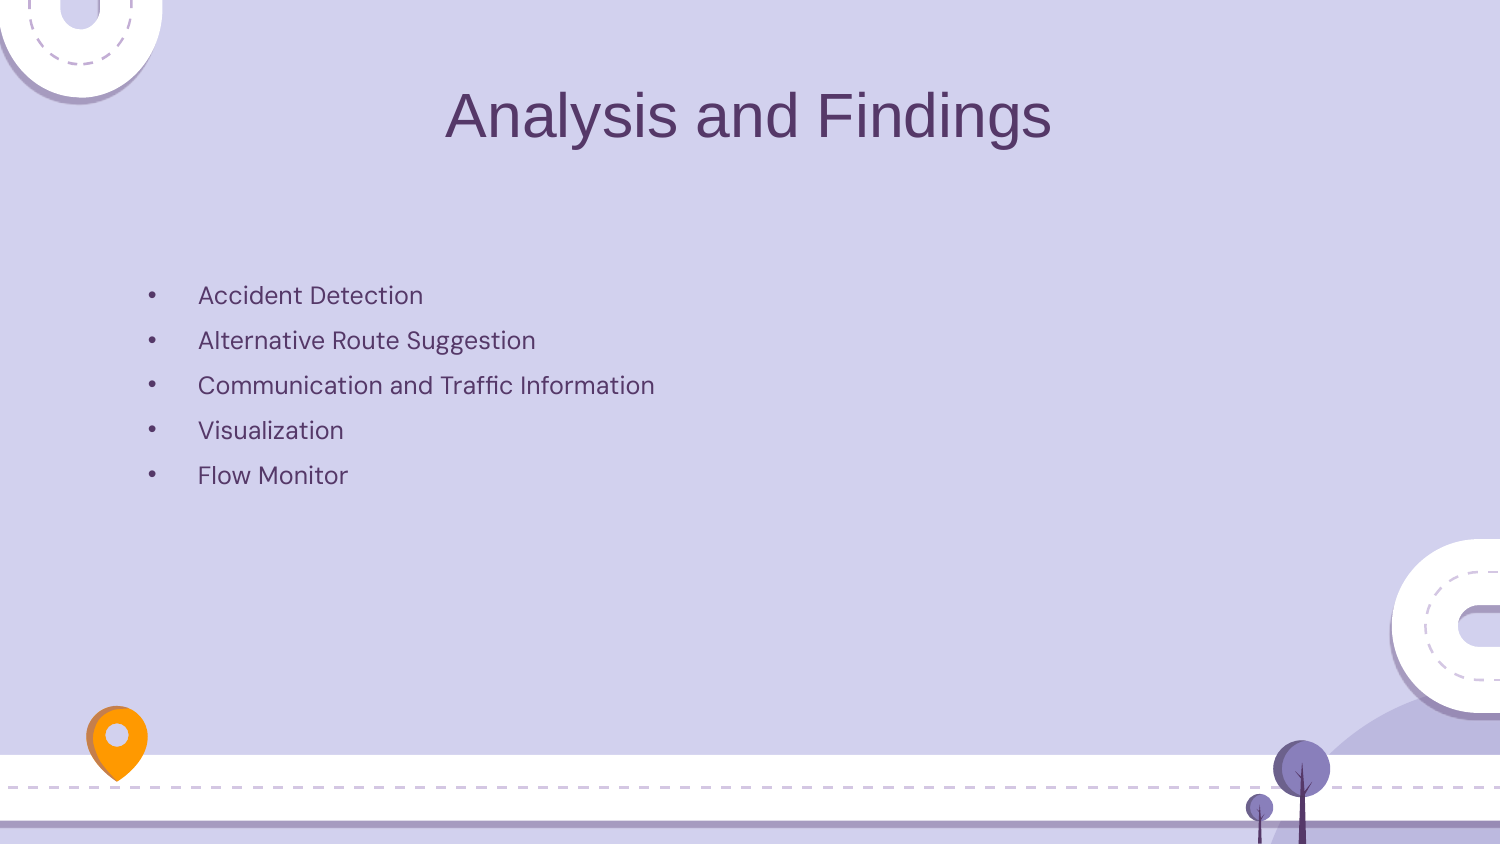

# Analysis and Findings
Accident Detection
Alternative Route Suggestion
Communication and Traffic Information
Visualization
Flow Monitor